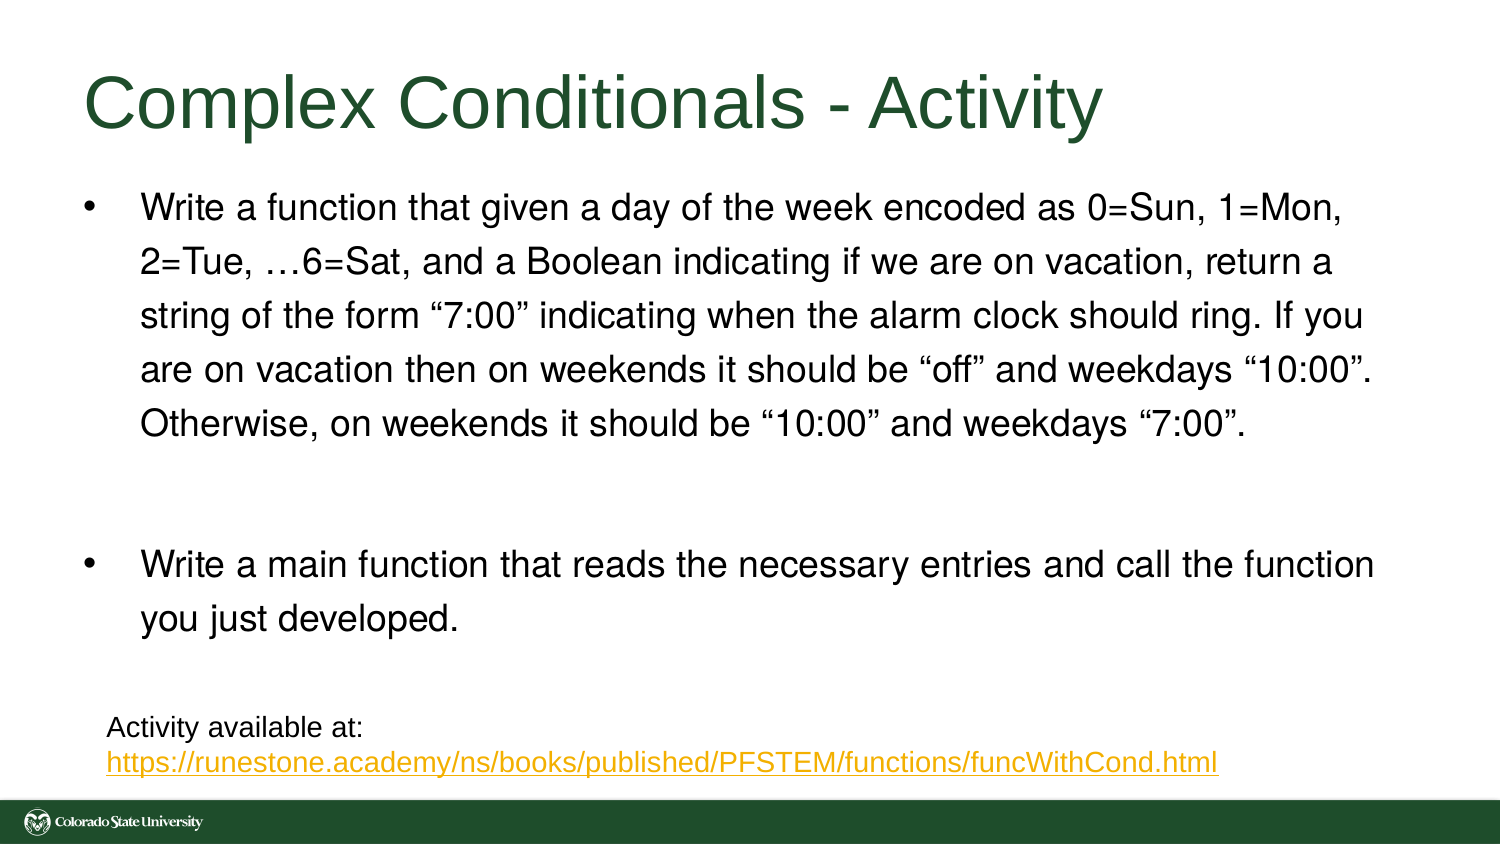

# Complex Conditionals - Activity
Write a function that given a day of the week encoded as 0=Sun, 1=Mon, 2=Tue, …6=Sat, and a Boolean indicating if we are on vacation, return a string of the form “7:00” indicating when the alarm clock should ring. If you are on vacation then on weekends it should be “off” and weekdays “10:00”. Otherwise, on weekends it should be “10:00” and weekdays “7:00”.

Write a main function that reads the necessary entries and call the function you just developed.
Activity available at: https://runestone.academy/ns/books/published/PFSTEM/functions/funcWithCond.html